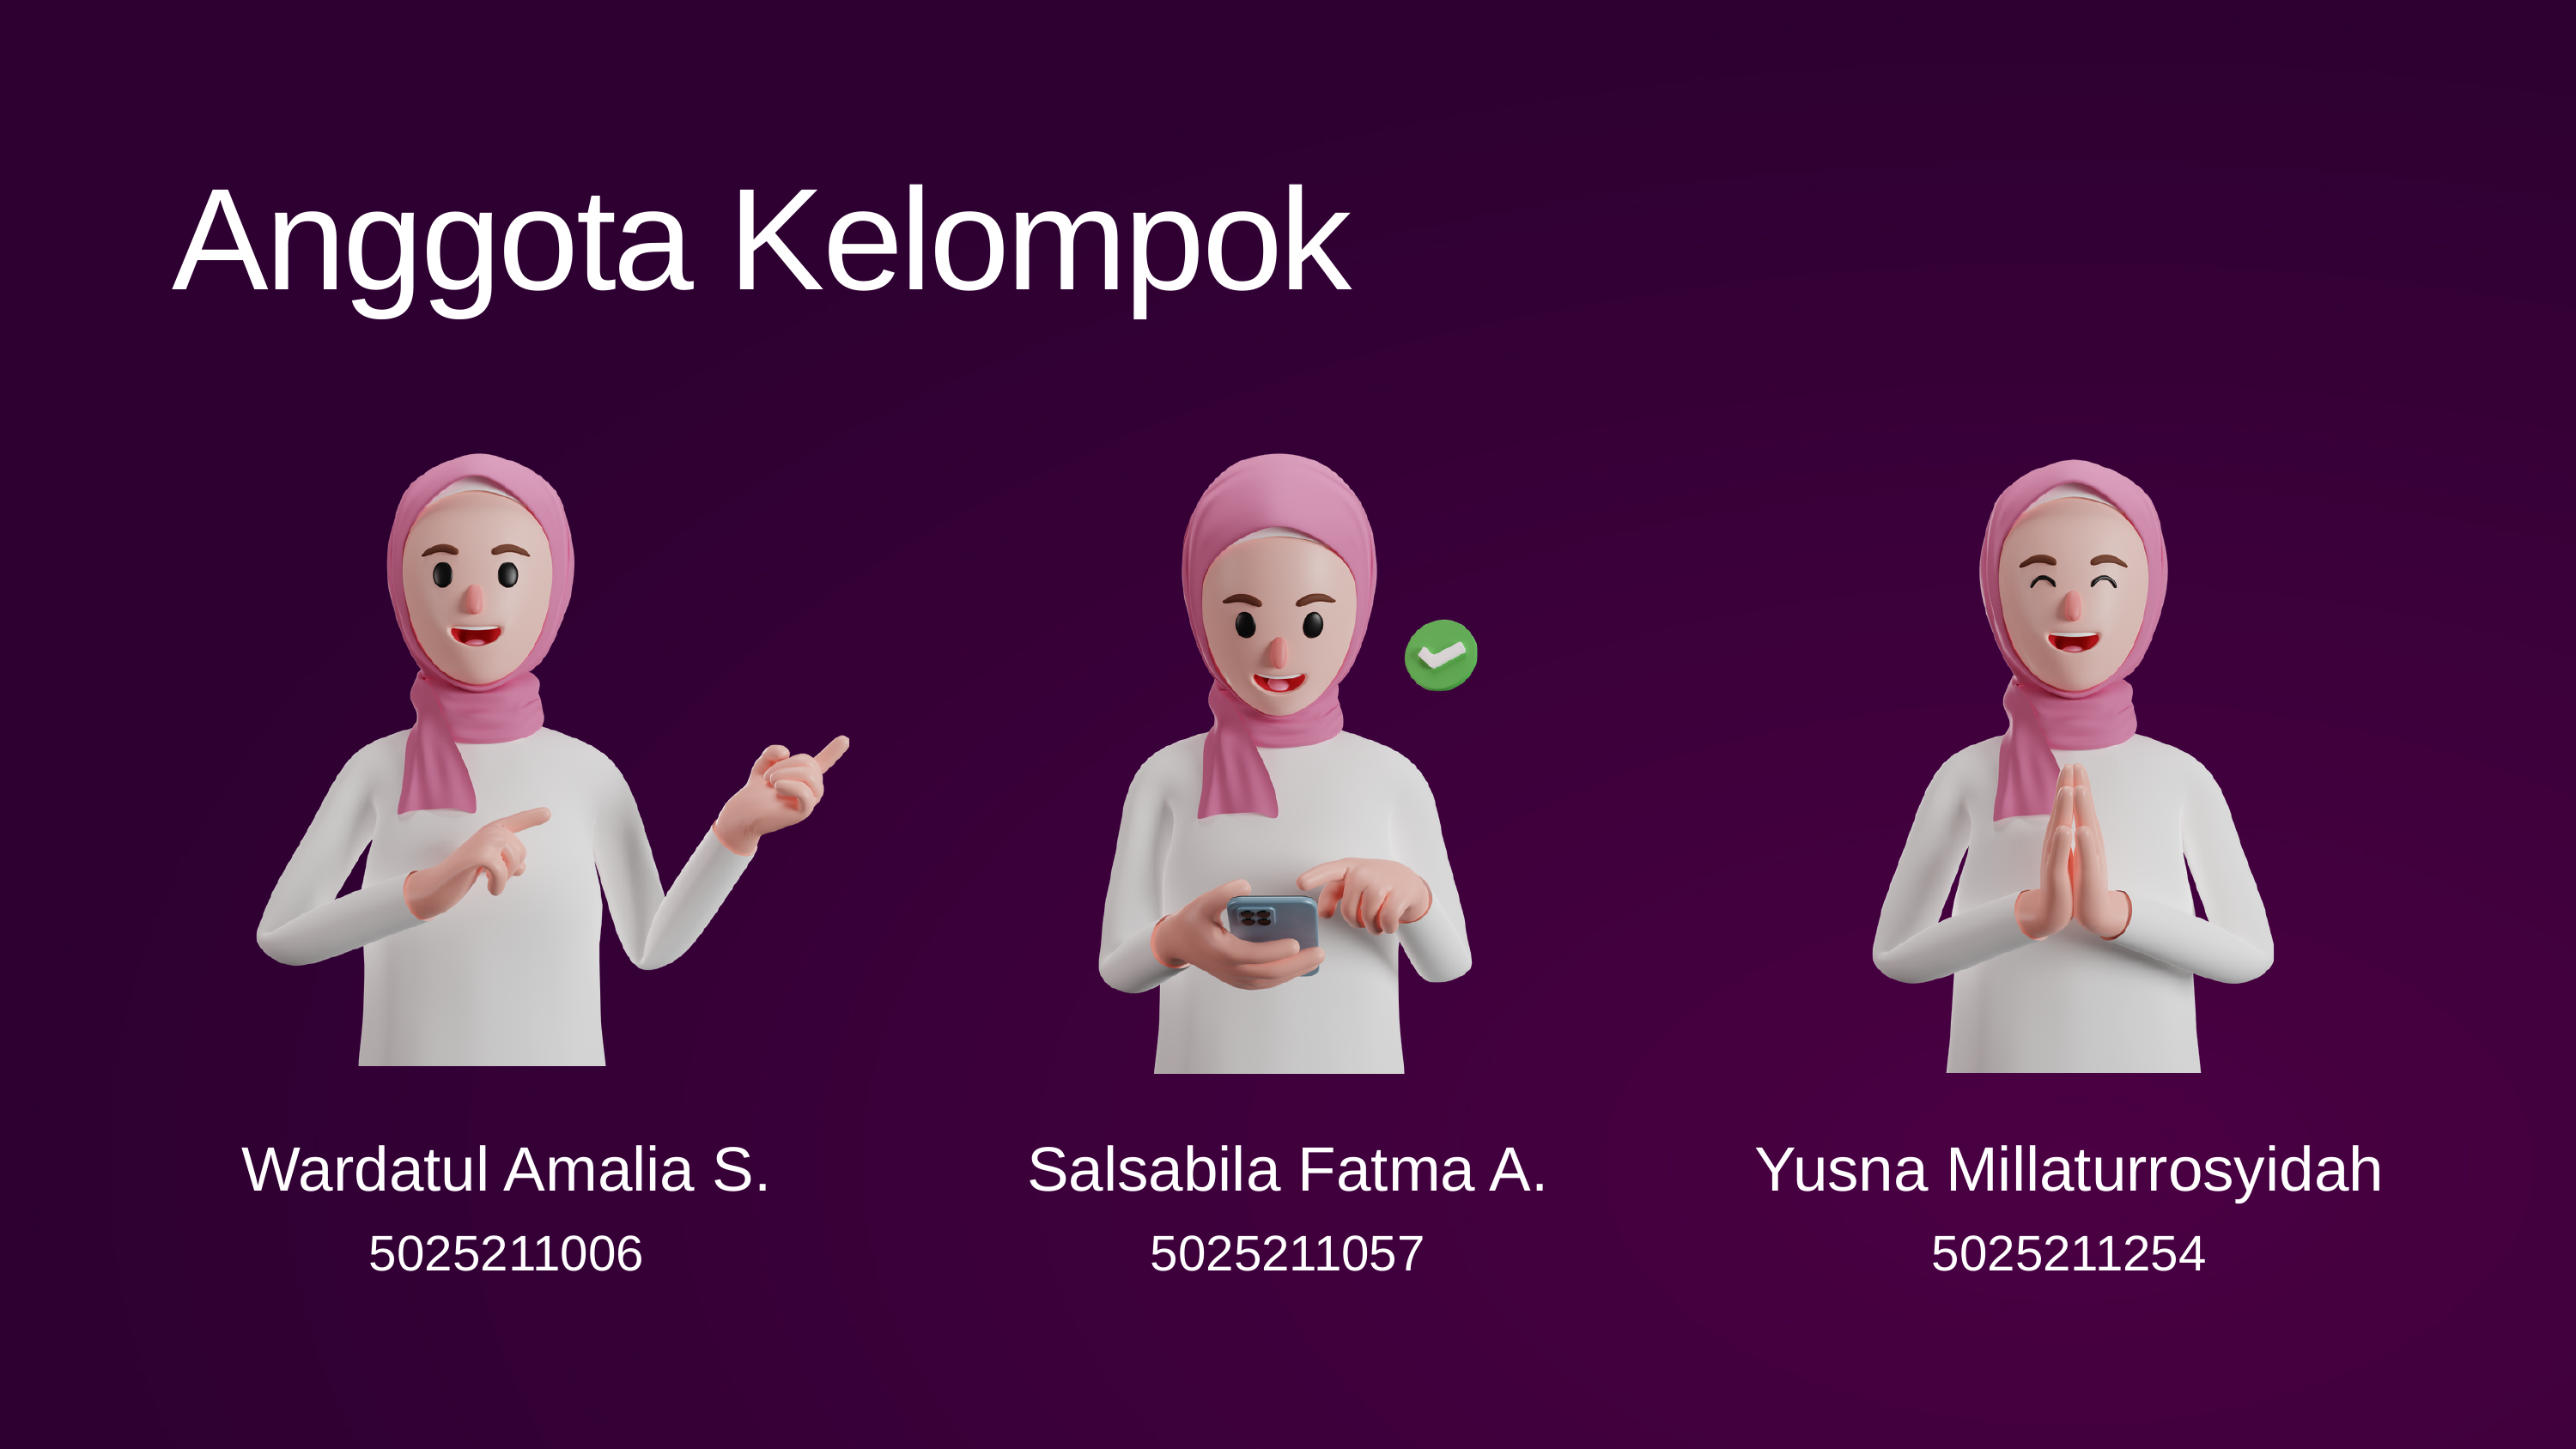

Anggota Kelompok

Wardatul Amalia S.
5025211006
Salsabila Fatma A.
5025211057
Yusna Millaturrosyidah
5025211254